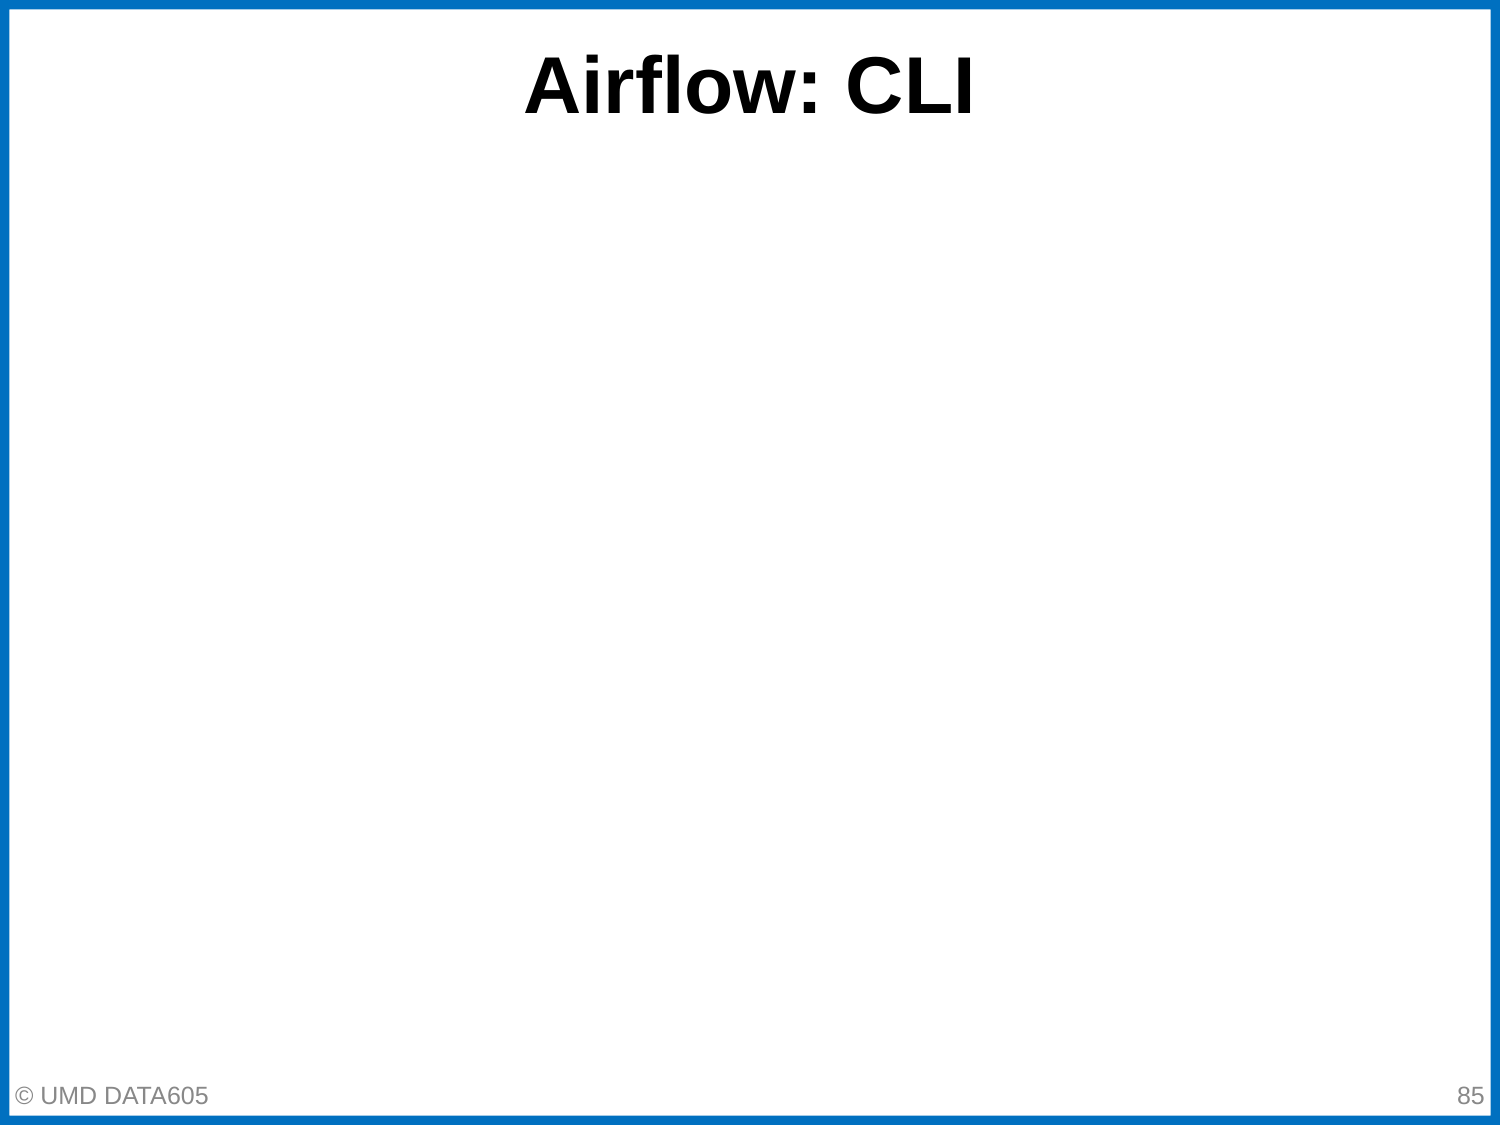

# Airflow: CLI

© UMD DATA605
85